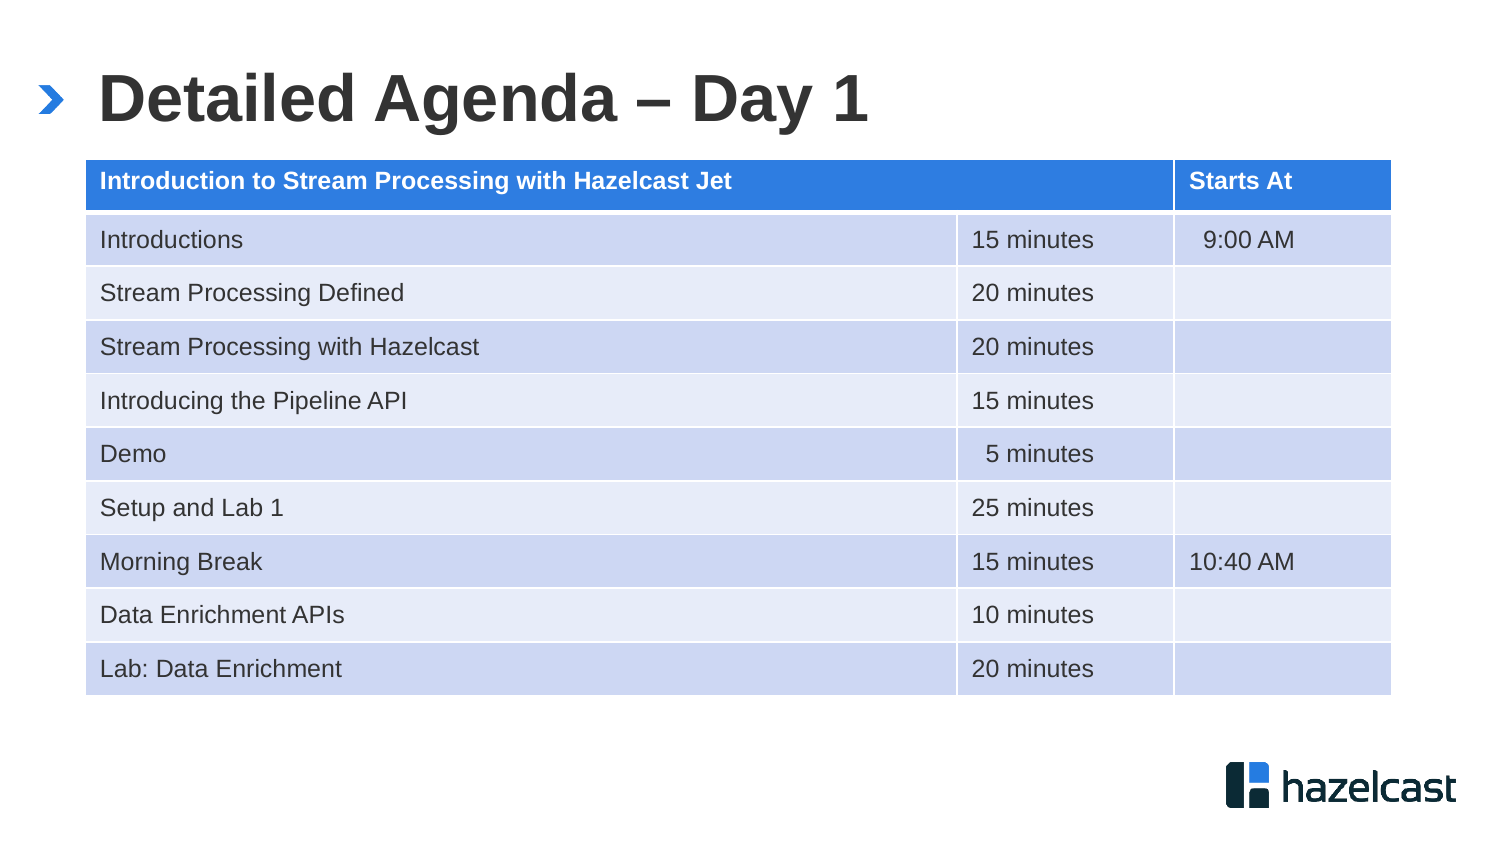

# Detailed Agenda – Day 1

| Introduction to Stream Processing with Hazelcast Jet |  | Starts At |
| --- | --- | --- |
| Introductions | 15 minutes | 9:00 AM |
| Stream Processing Defined | 20 minutes |  |
| Stream Processing with Hazelcast | 20 minutes |  |
| Introducing the Pipeline API | 15 minutes |  |
| Demo | 5 minutes |  |
| Setup and Lab 1 | 25 minutes |  |
| Morning Break | 15 minutes | 10:40 AM |
| Data Enrichment APIs | 10 minutes |  |
| Lab: Data Enrichment | 20 minutes |  |